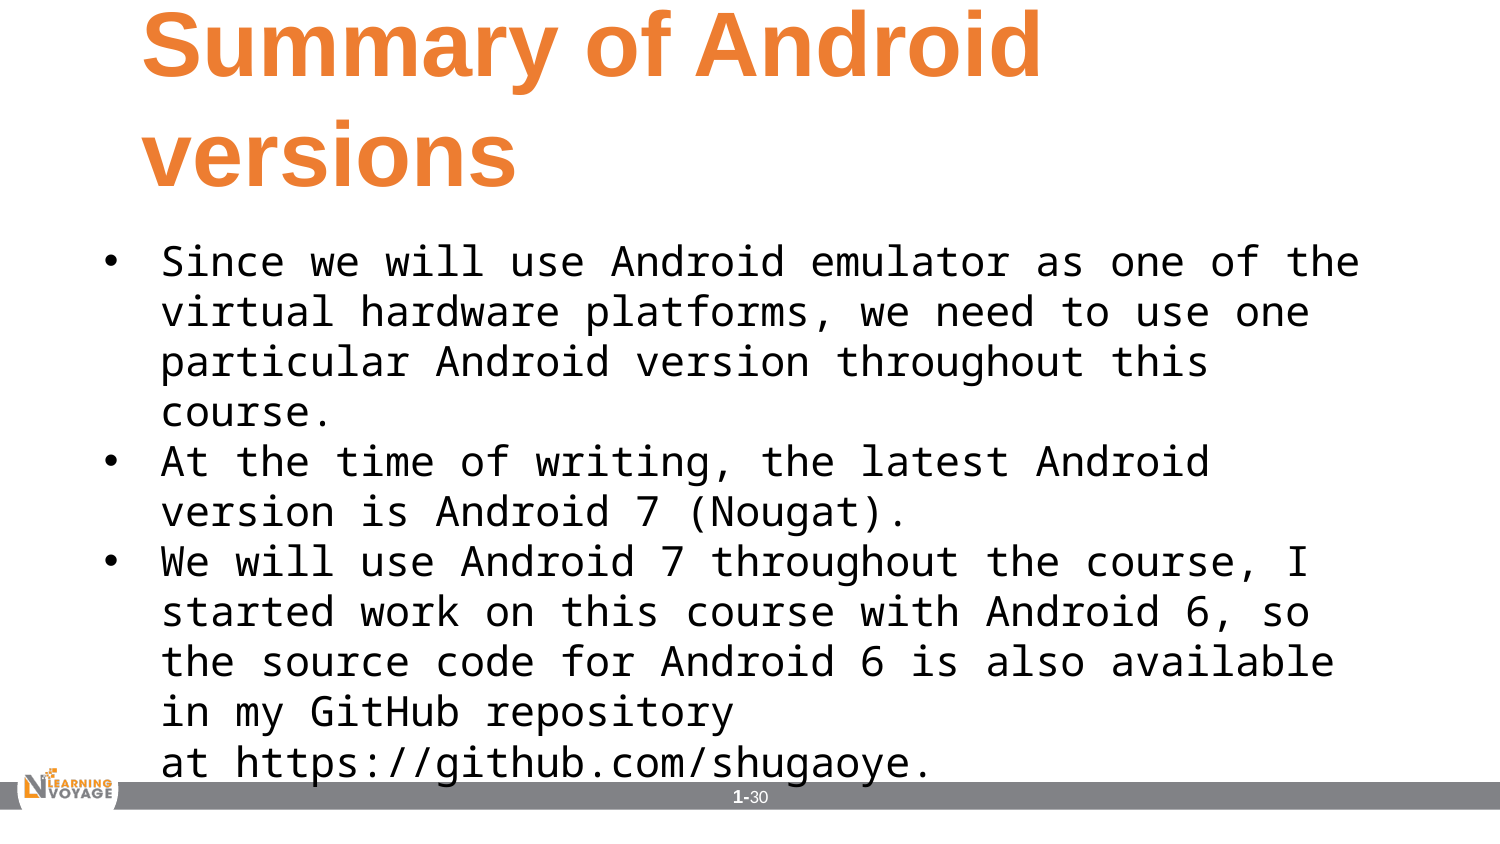

Summary of Android versions
Since we will use Android emulator as one of the virtual hardware platforms, we need to use one particular Android version throughout this course.
At the time of writing, the latest Android version is Android 7 (Nougat).
We will use Android 7 throughout the course, I started work on this course with Android 6, so the source code for Android 6 is also available in my GitHub repository at https://github.com/shugaoye.
1-30